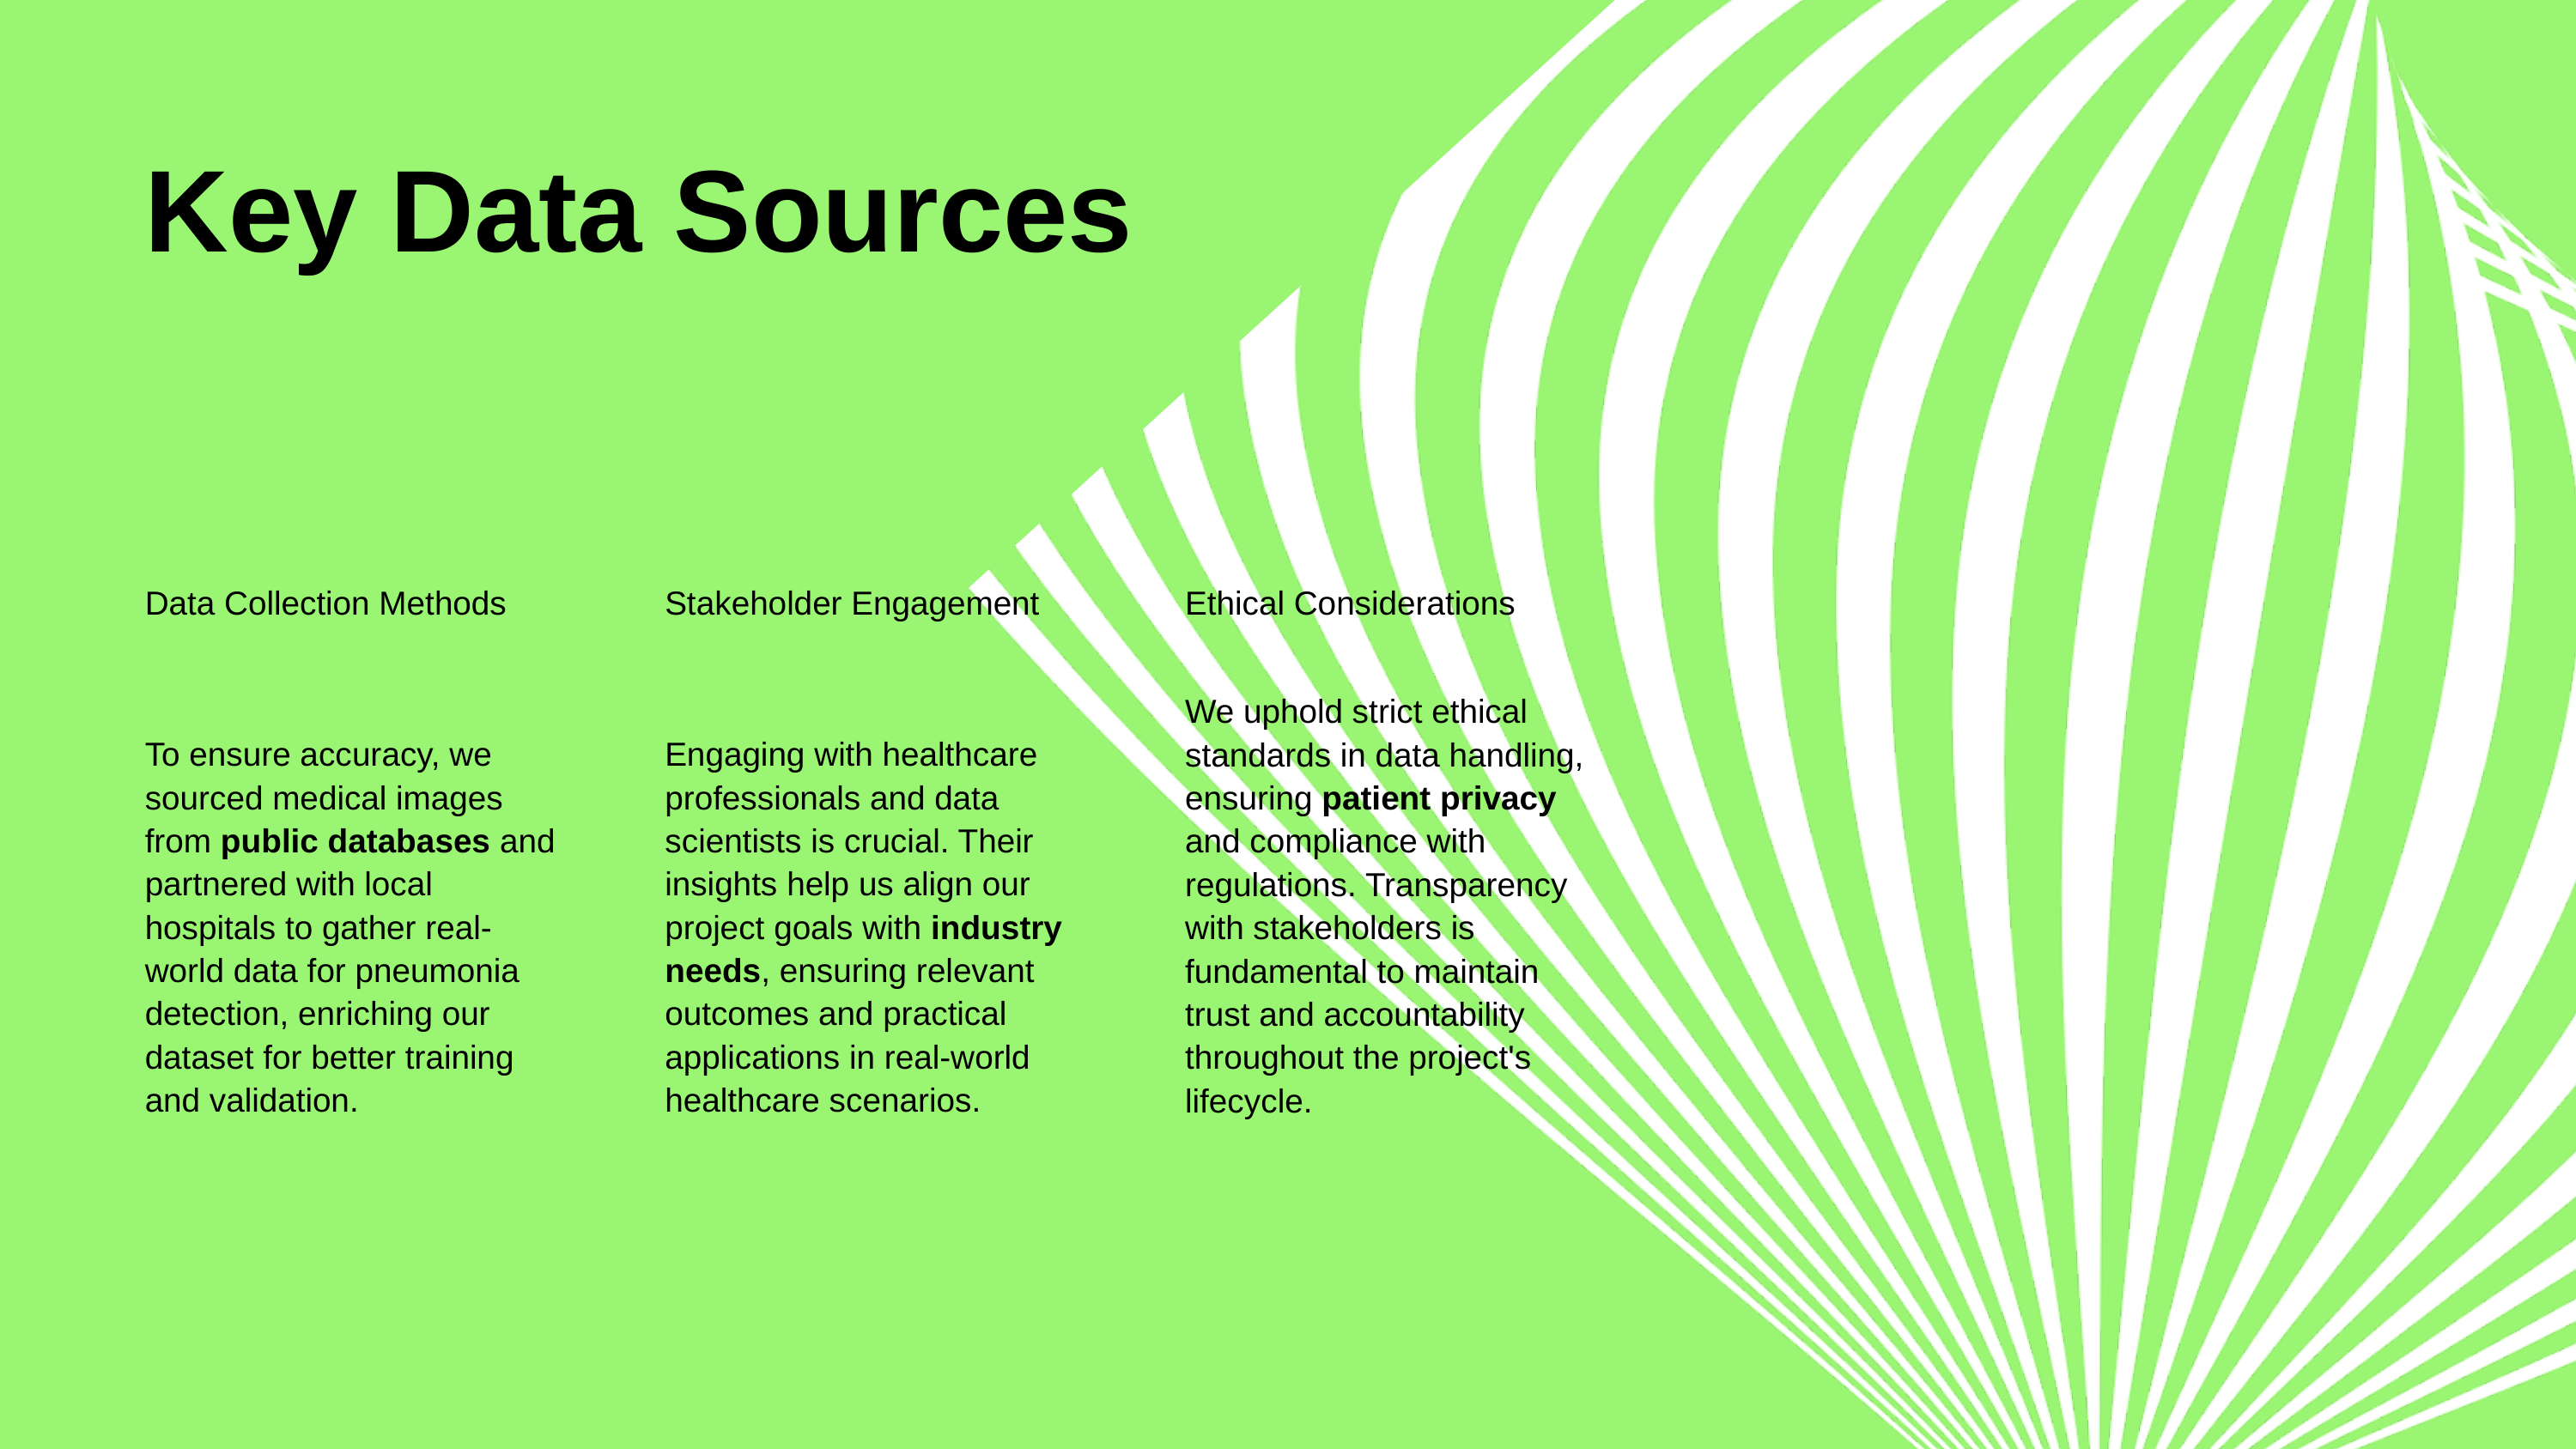

Key Data Sources
Data Collection Methods
To ensure accuracy, we sourced medical images from public databases and partnered with local hospitals to gather real-world data for pneumonia detection, enriching our dataset for better training and validation.
Stakeholder Engagement
Engaging with healthcare professionals and data scientists is crucial. Their insights help us align our project goals with industry needs, ensuring relevant outcomes and practical applications in real-world healthcare scenarios.
Ethical Considerations
We uphold strict ethical standards in data handling, ensuring patient privacy and compliance with regulations. Transparency with stakeholders is fundamental to maintain trust and accountability throughout the project's lifecycle.